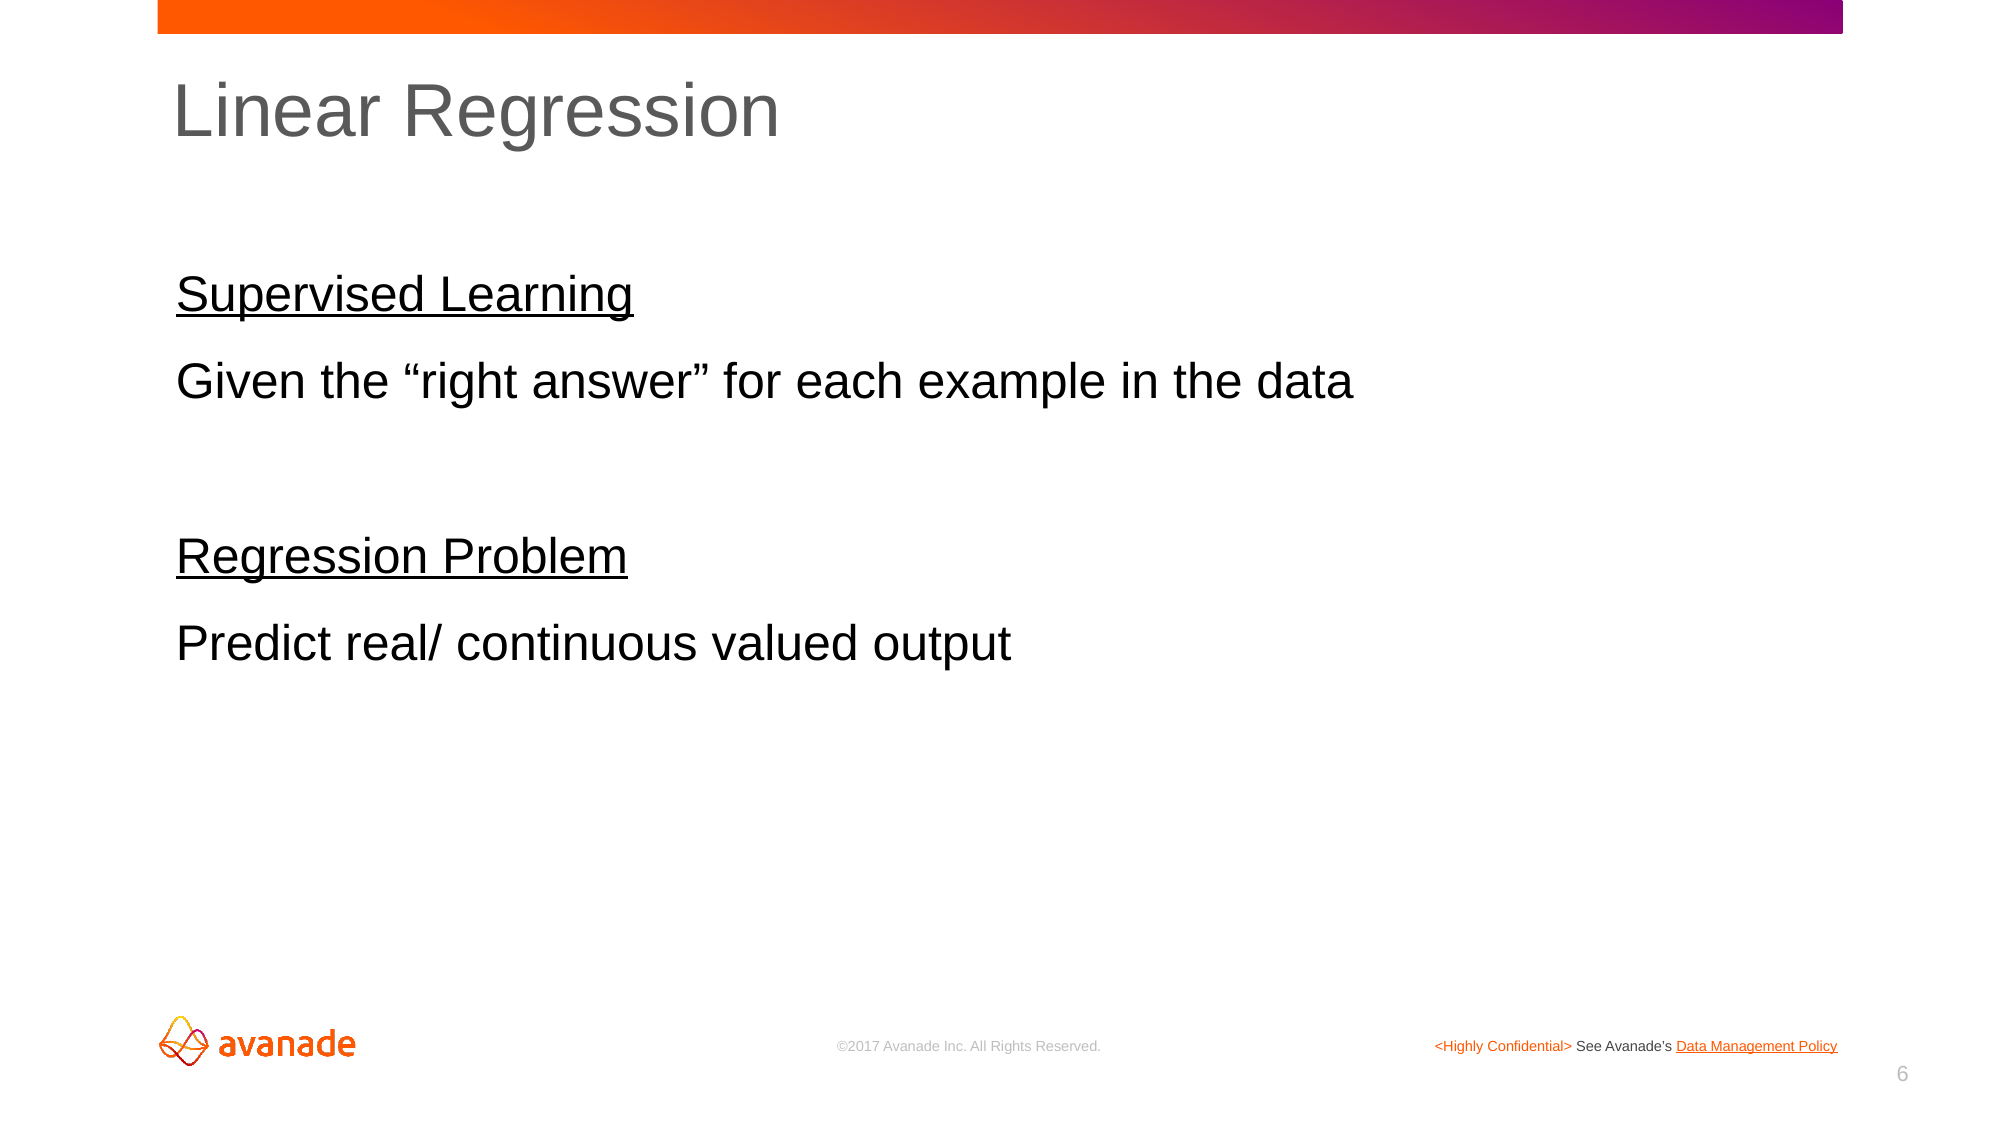

# Linear Regression

Supervised Learning
Given the “right answer” for each example in the data

Regression Problem
Predict real/ continuous valued output

6